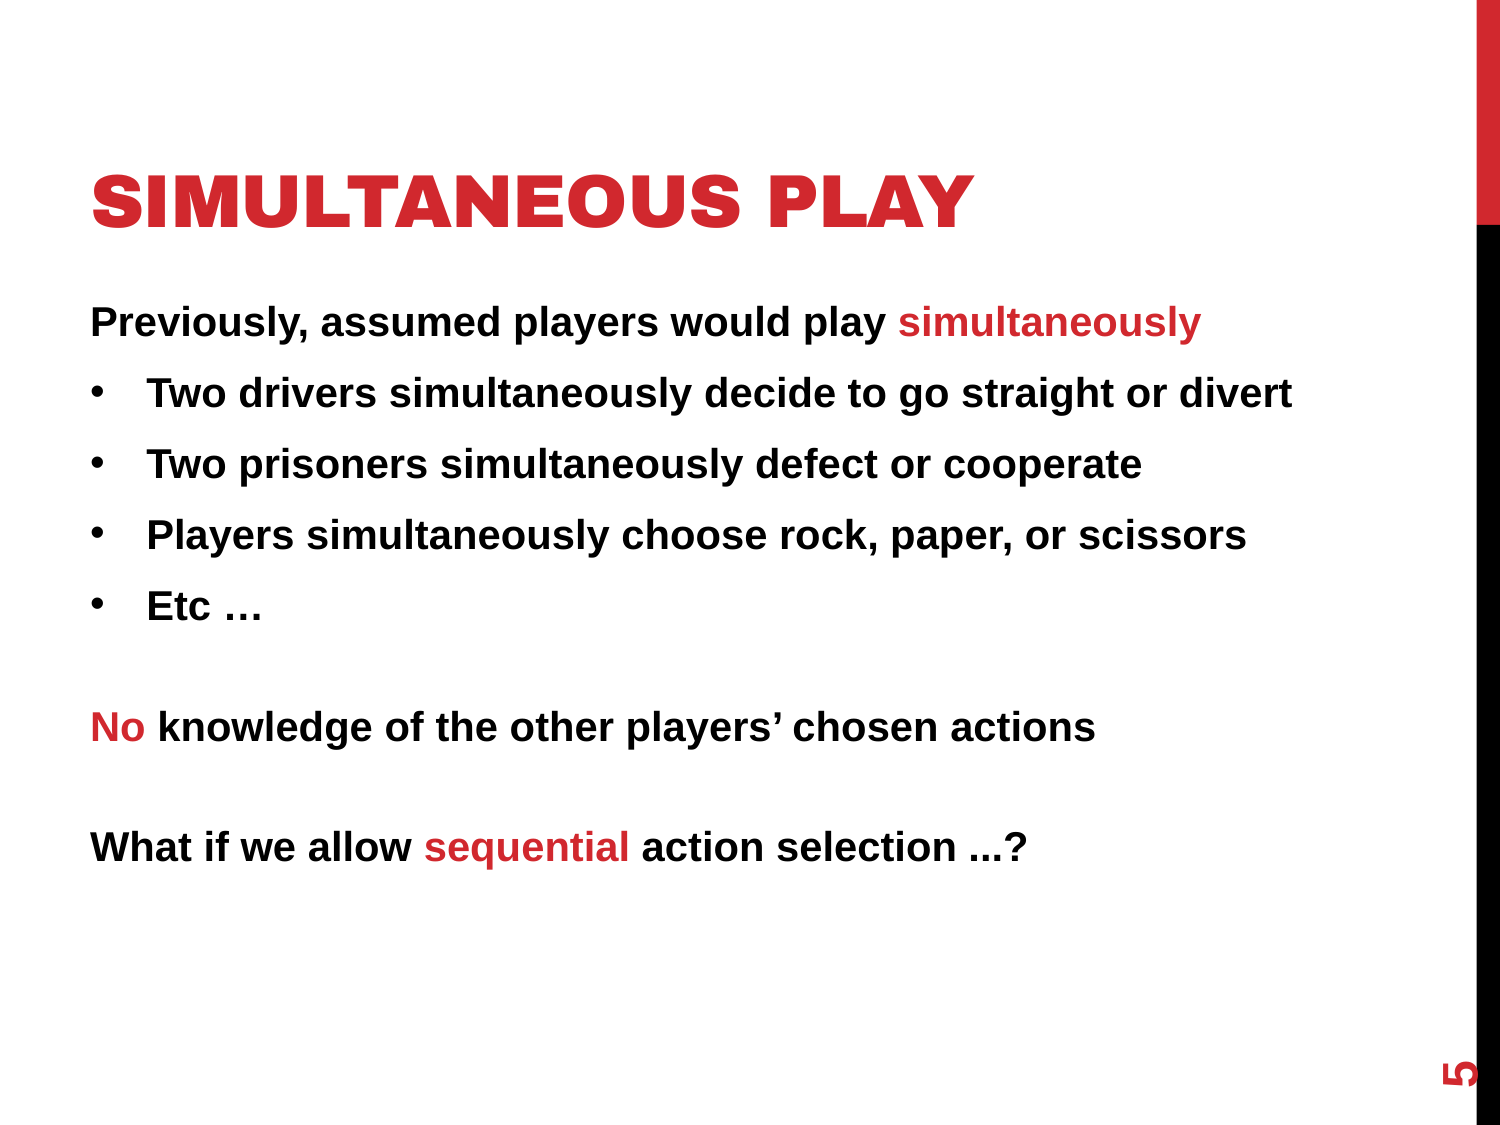

# Simultaneous Play
Previously, assumed players would play simultaneously
Two drivers simultaneously decide to go straight or divert
Two prisoners simultaneously defect or cooperate
Players simultaneously choose rock, paper, or scissors
Etc …
No knowledge of the other players’ chosen actions
What if we allow sequential action selection ...?
5